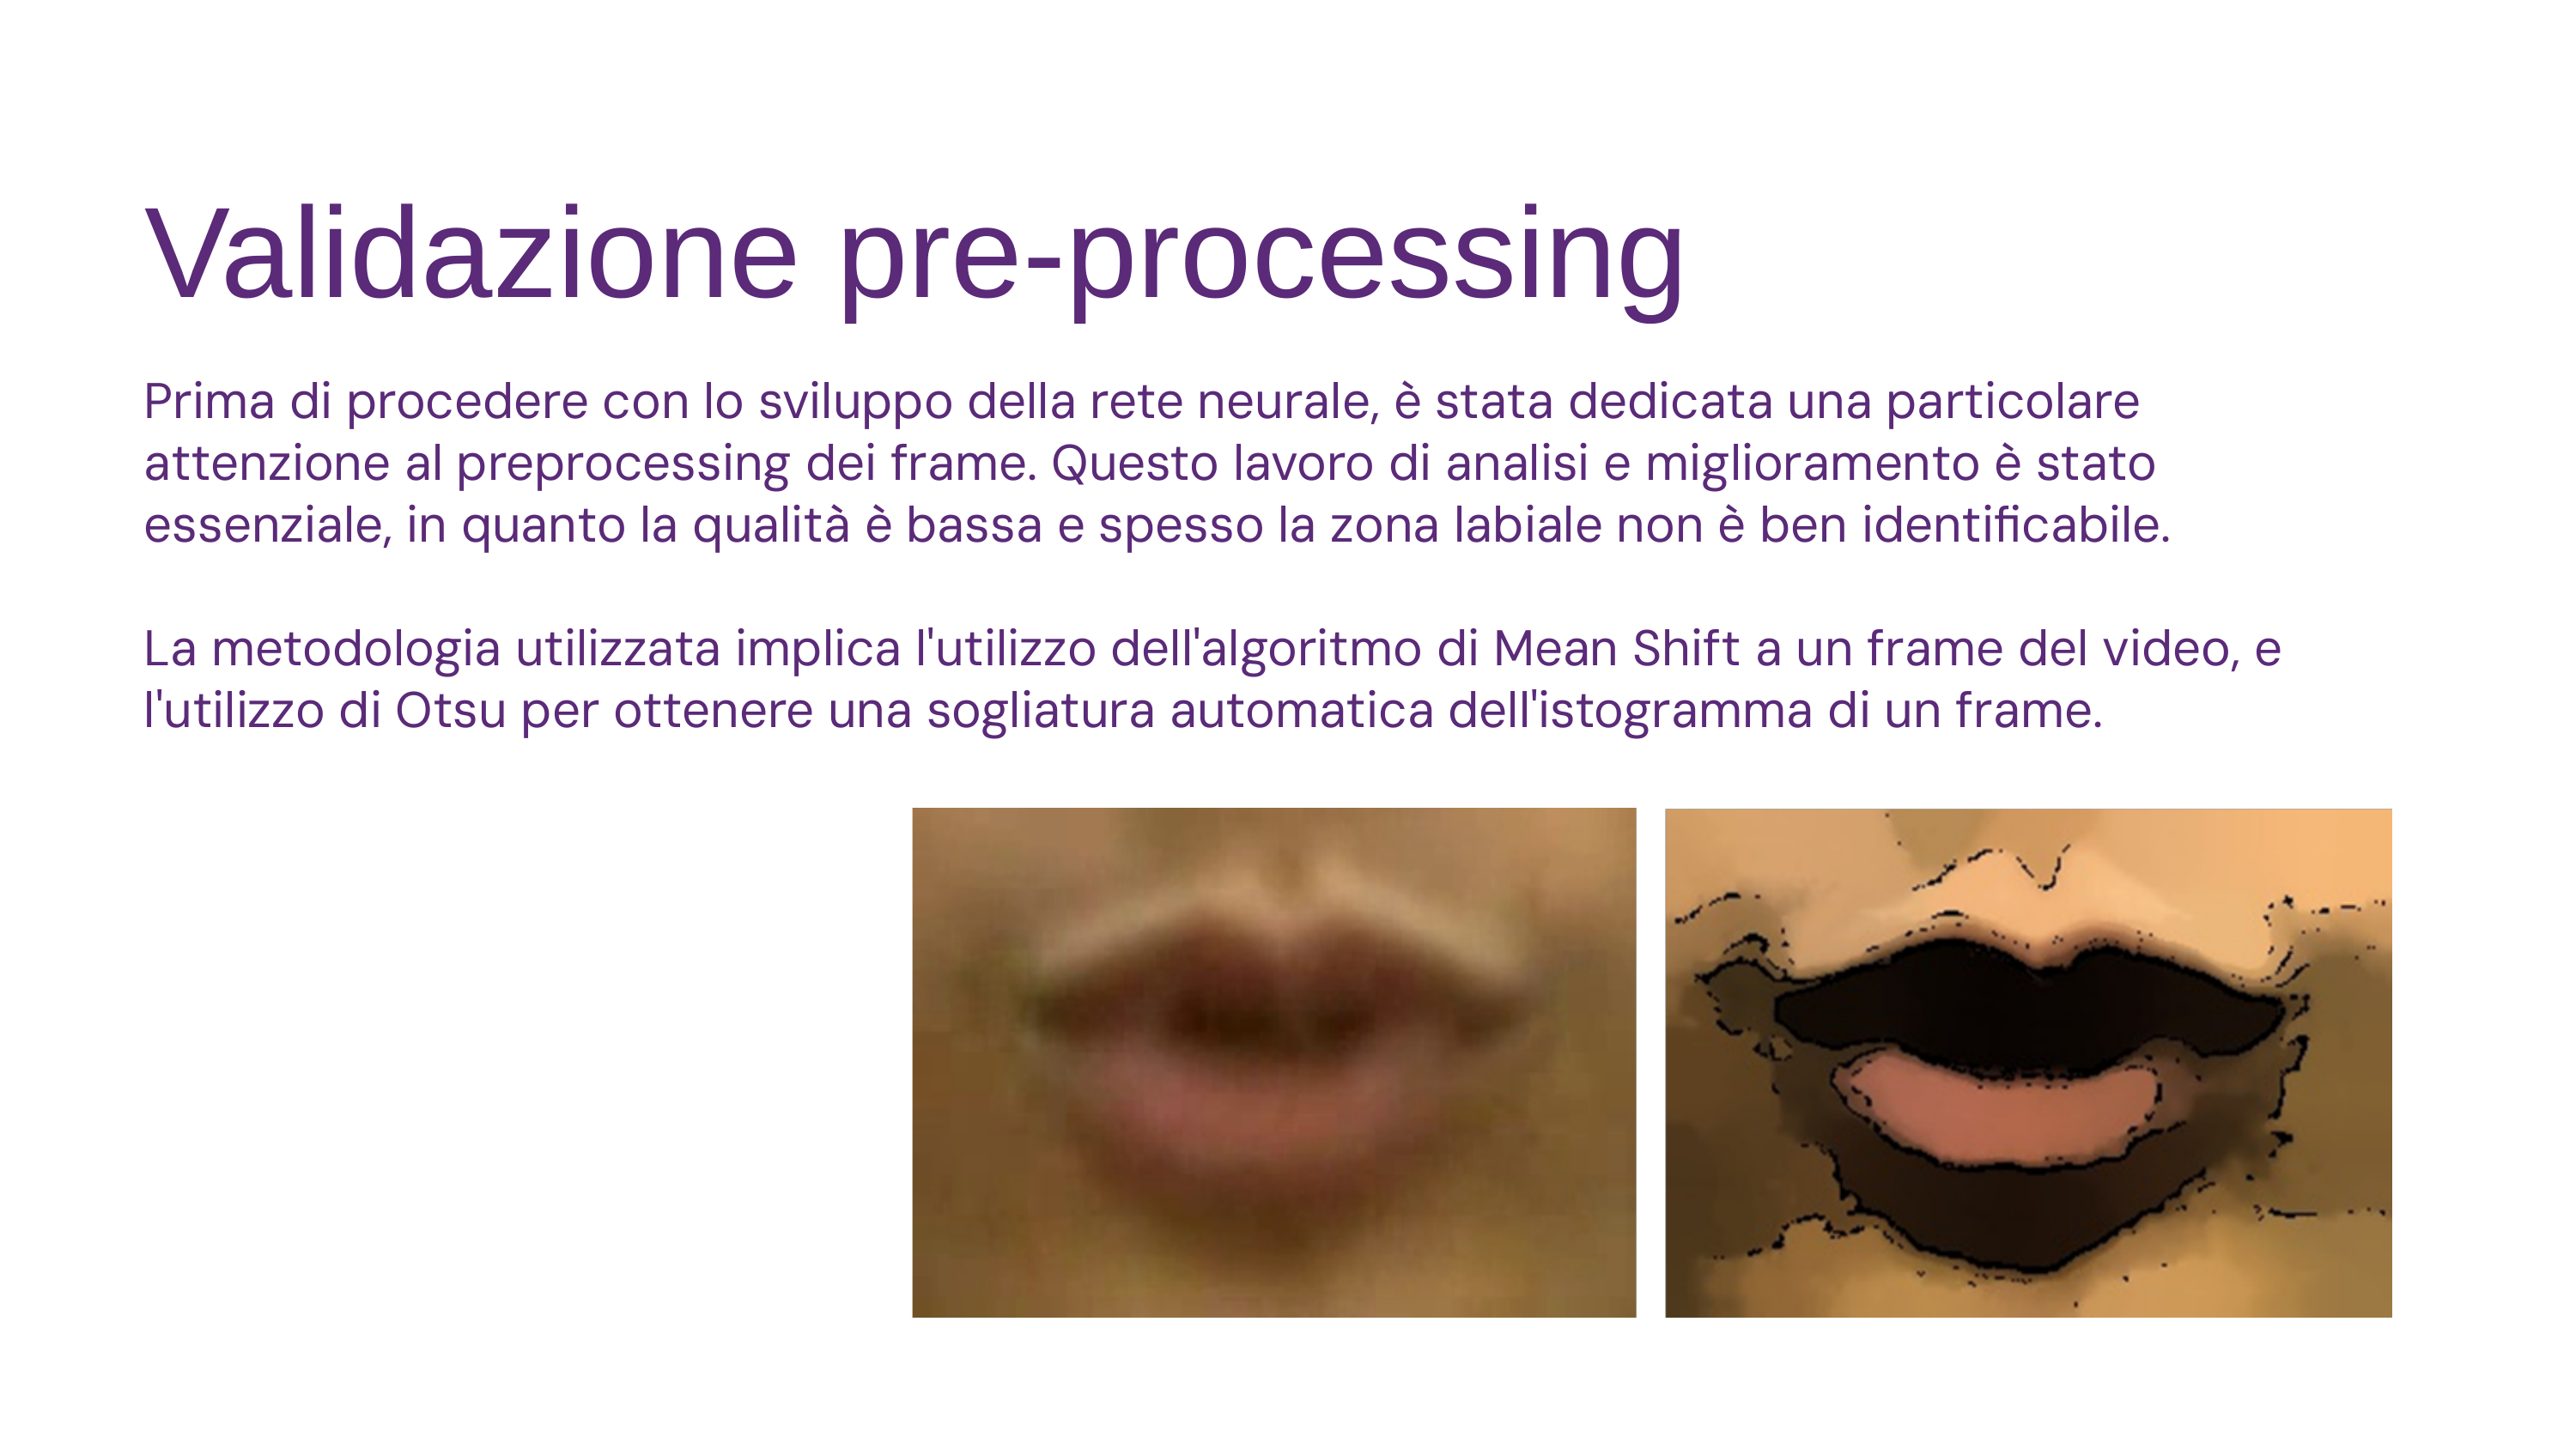

Validazione pre-processing
Prima di procedere con lo sviluppo della rete neurale, è stata dedicata una particolare attenzione al preprocessing dei frame. Questo lavoro di analisi e miglioramento è stato essenziale, in quanto la qualità è bassa e spesso la zona labiale non è ben identificabile.

La metodologia utilizzata implica l'utilizzo dell'algoritmo di Mean Shift a un frame del video, e l'utilizzo di Otsu per ottenere una sogliatura automatica dell'istogramma di un frame.